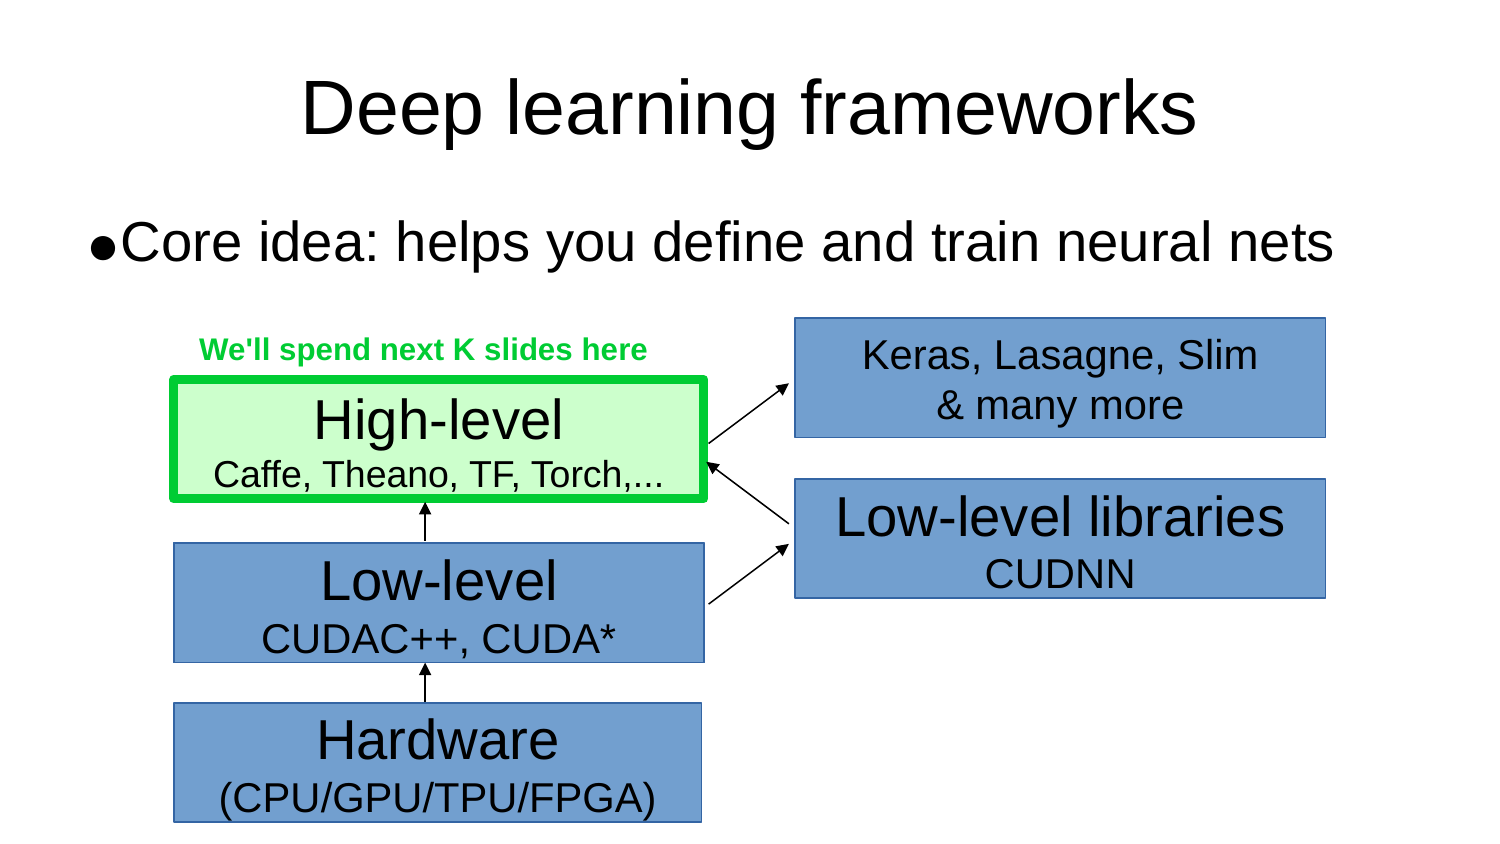

Deep learning frameworks
Core idea: helps you define and train neural nets

Keras, Lasagne, Slim
& many more
We'll spend next K slides here
High-level
Caffe, Theano, TF, Torch,...
Low-level libraries
CUDNN
Low-level
CUDAC++, CUDA*
Low-level
CUDAC++, CUDA*
Hardware
(CPU/GPU/TPU/FPGA)